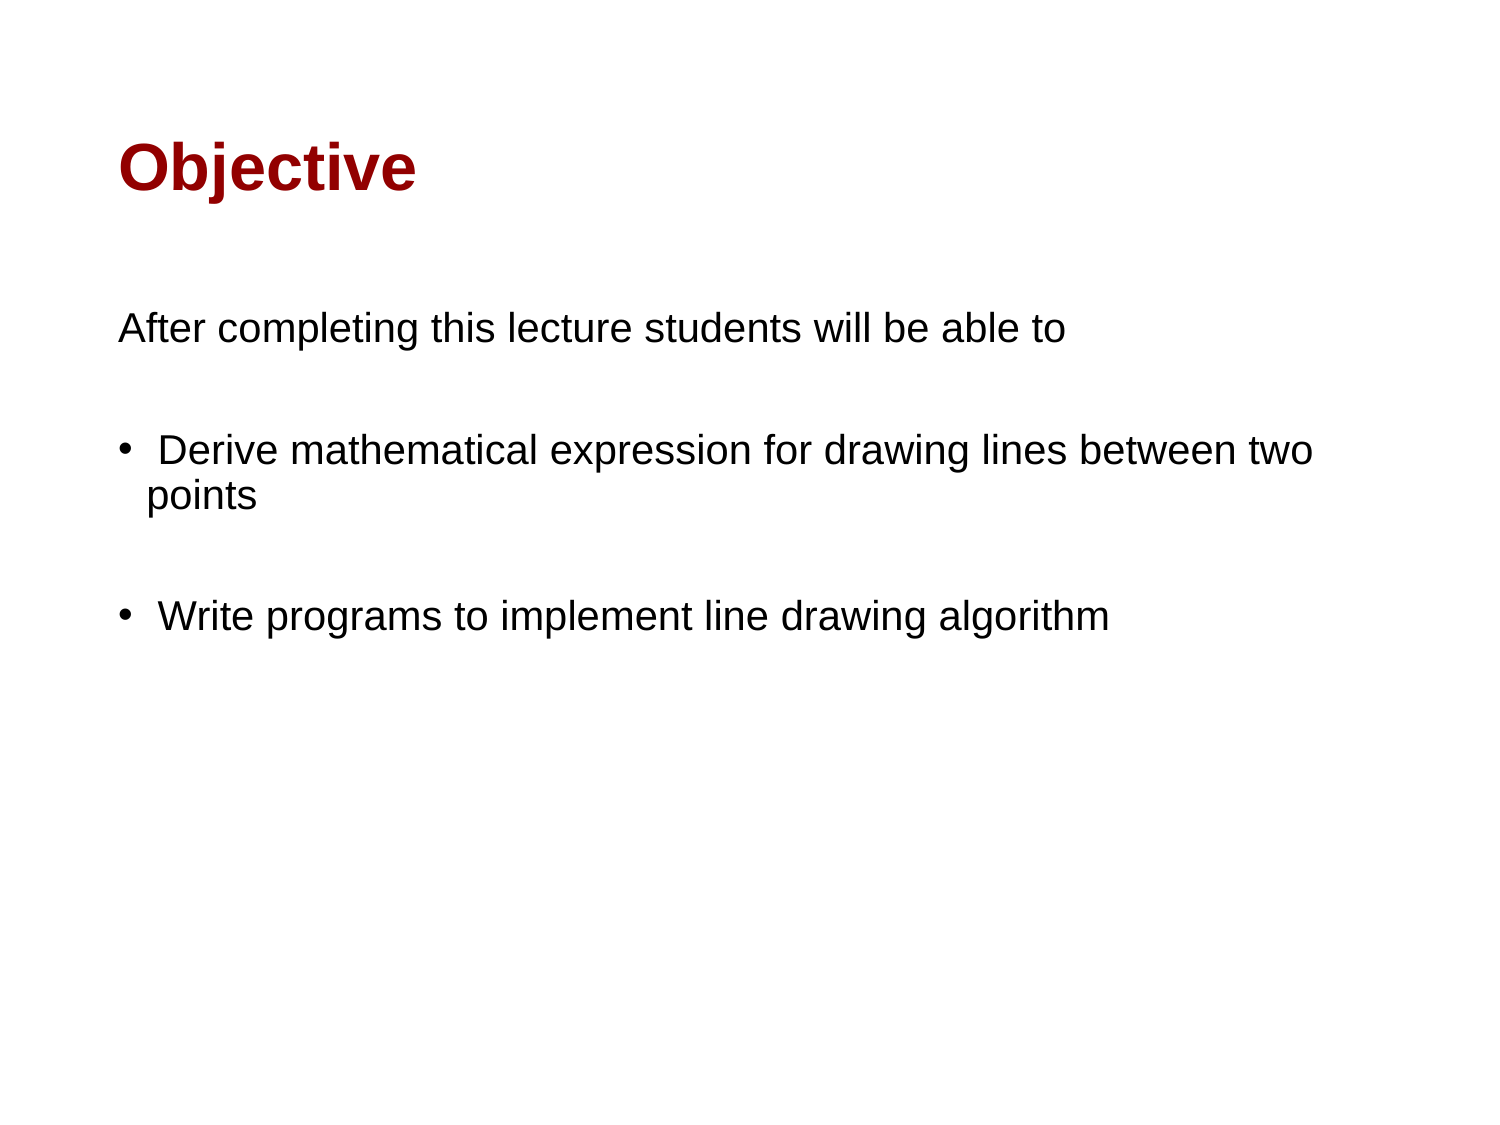

# Objective
After completing this lecture students will be able to

 Derive mathematical expression for drawing lines between two points

 Write programs to implement line drawing algorithm